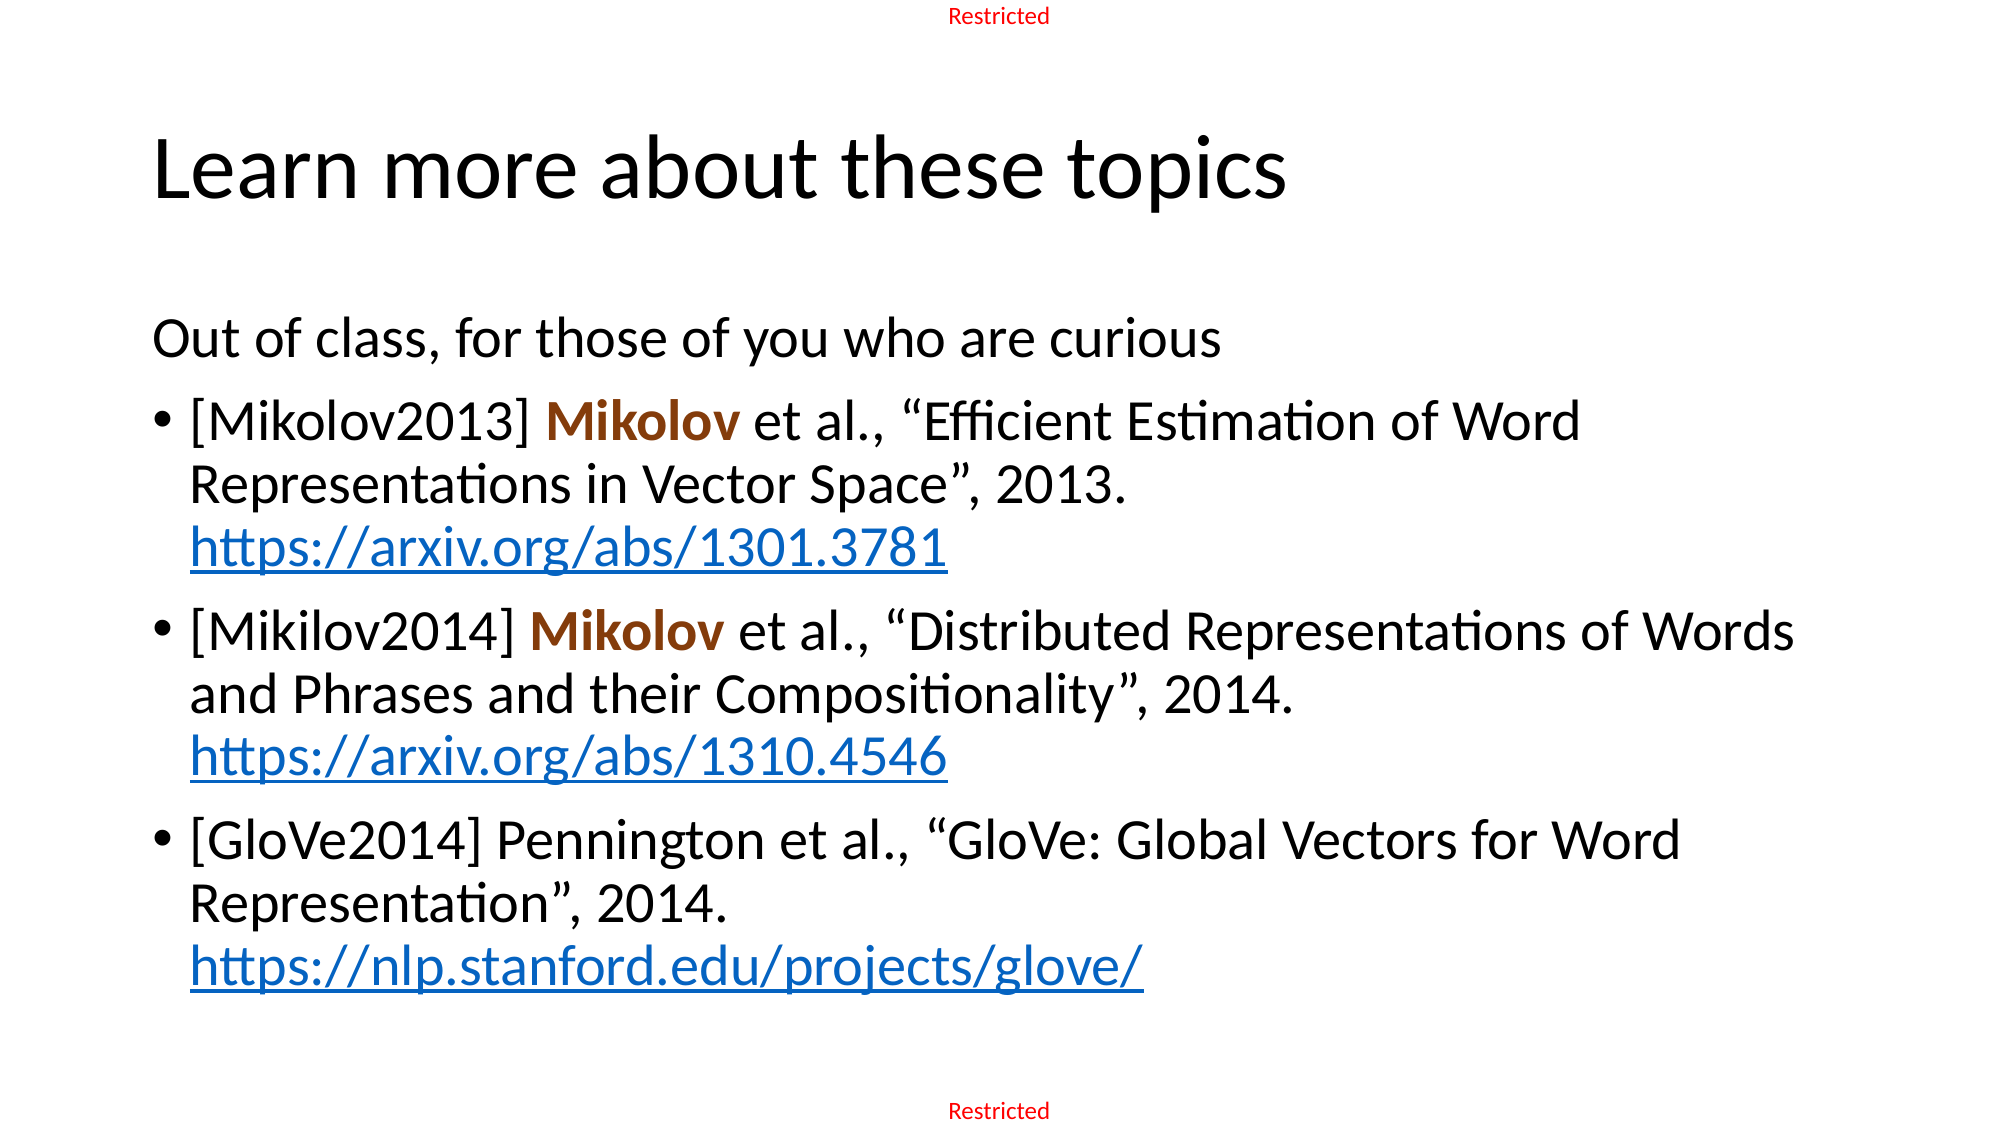

# Learn more about these topics
Out of class, for those of you who are curious
[Mikolov2013] Mikolov et al., “Efficient Estimation of Word Representations in Vector Space”, 2013.
https://arxiv.org/abs/1301.3781
[Mikilov2014] Mikolov et al., “Distributed Representations of Words and Phrases and their Compositionality”, 2014. https://arxiv.org/abs/1310.4546
[GloVe2014] Pennington et al., “GloVe: Global Vectors for Word Representation”, 2014.
https://nlp.stanford.edu/projects/glove/